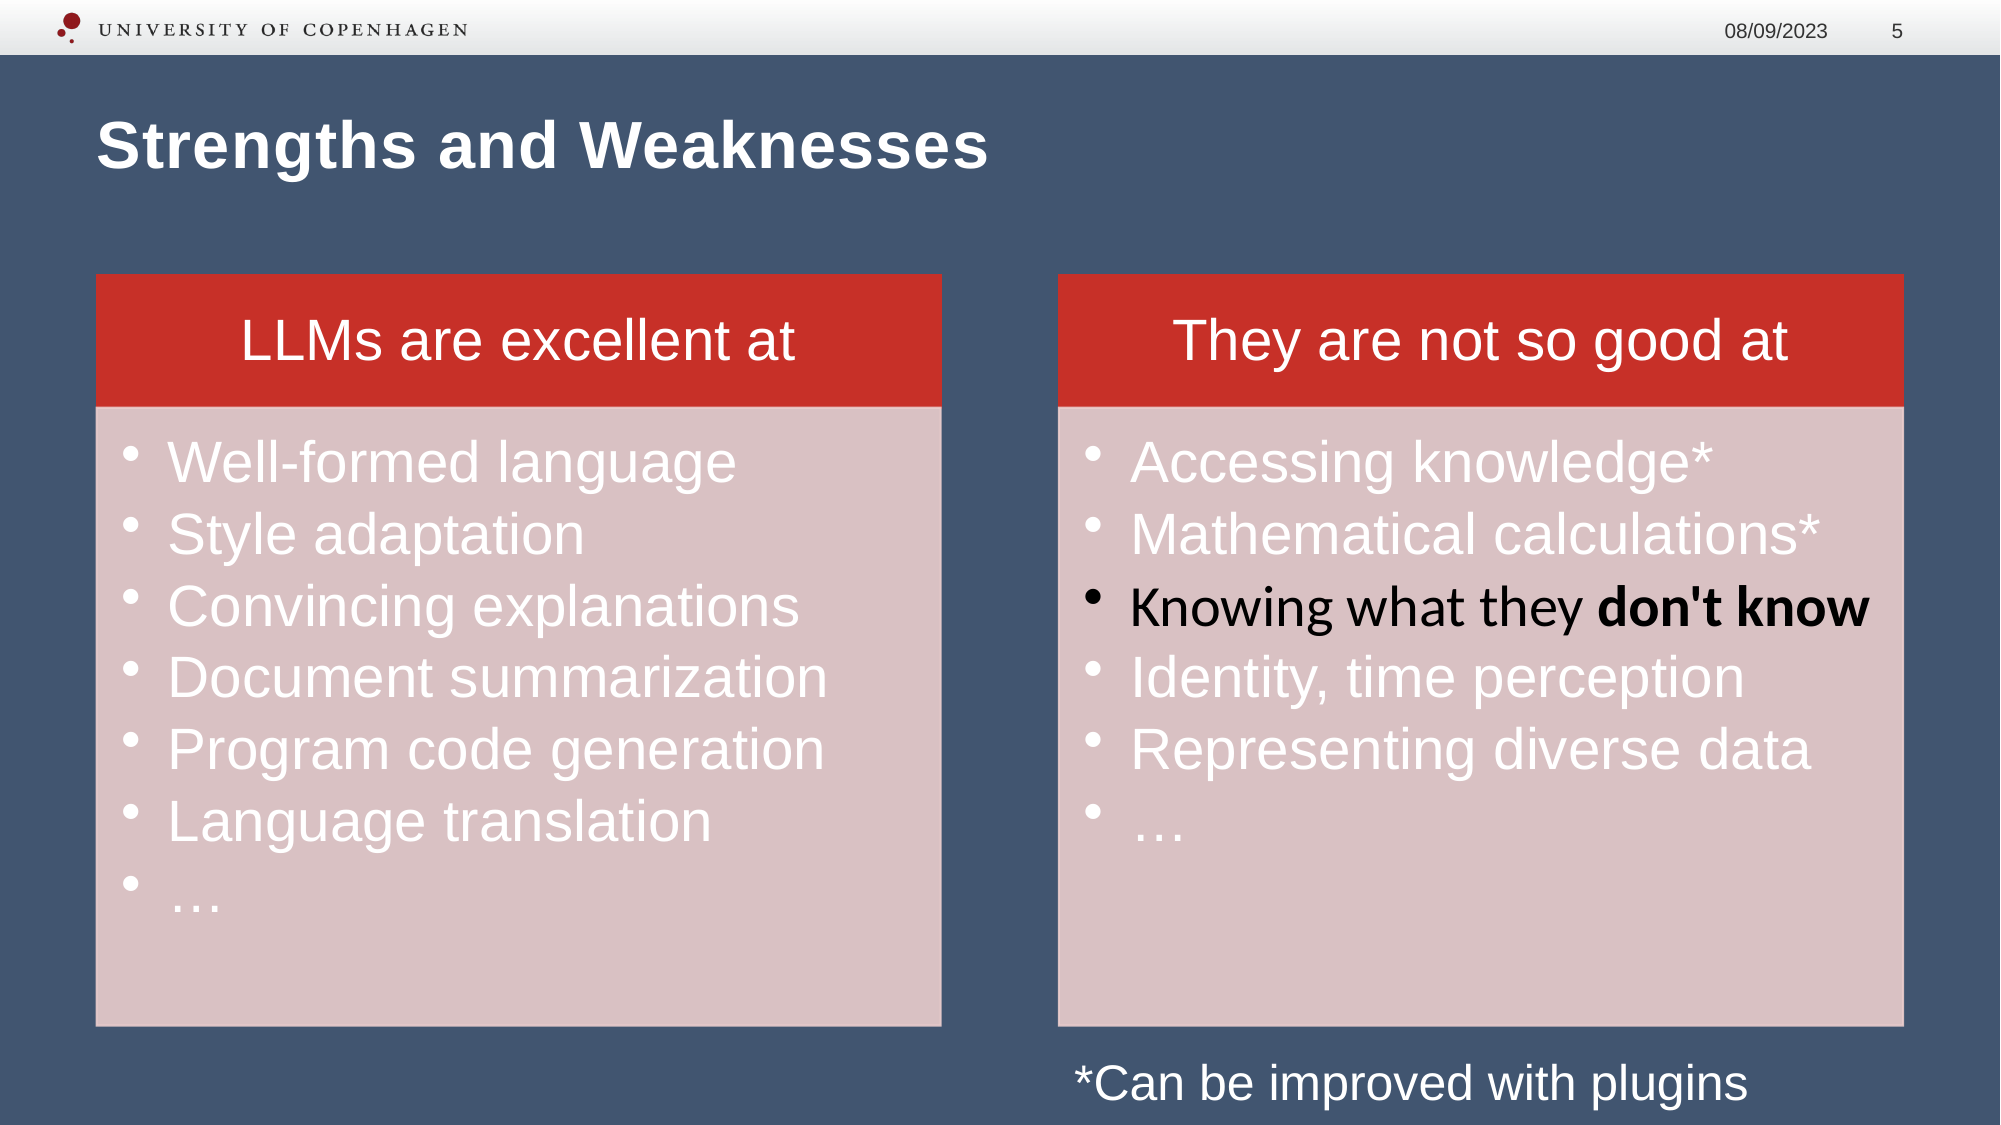

08/09/2023
5
# Strengths and Weaknesses
LLMs are excellent at
Well-formed language
Style adaptation
Convincing explanations
Document summarization
Program code generation
Language translation
…
They are not so good at
Accessing knowledge*
Mathematical calculations*
Knowing what they don't know
Identity, time perception
Representing diverse data
…
*Can be improved with plugins